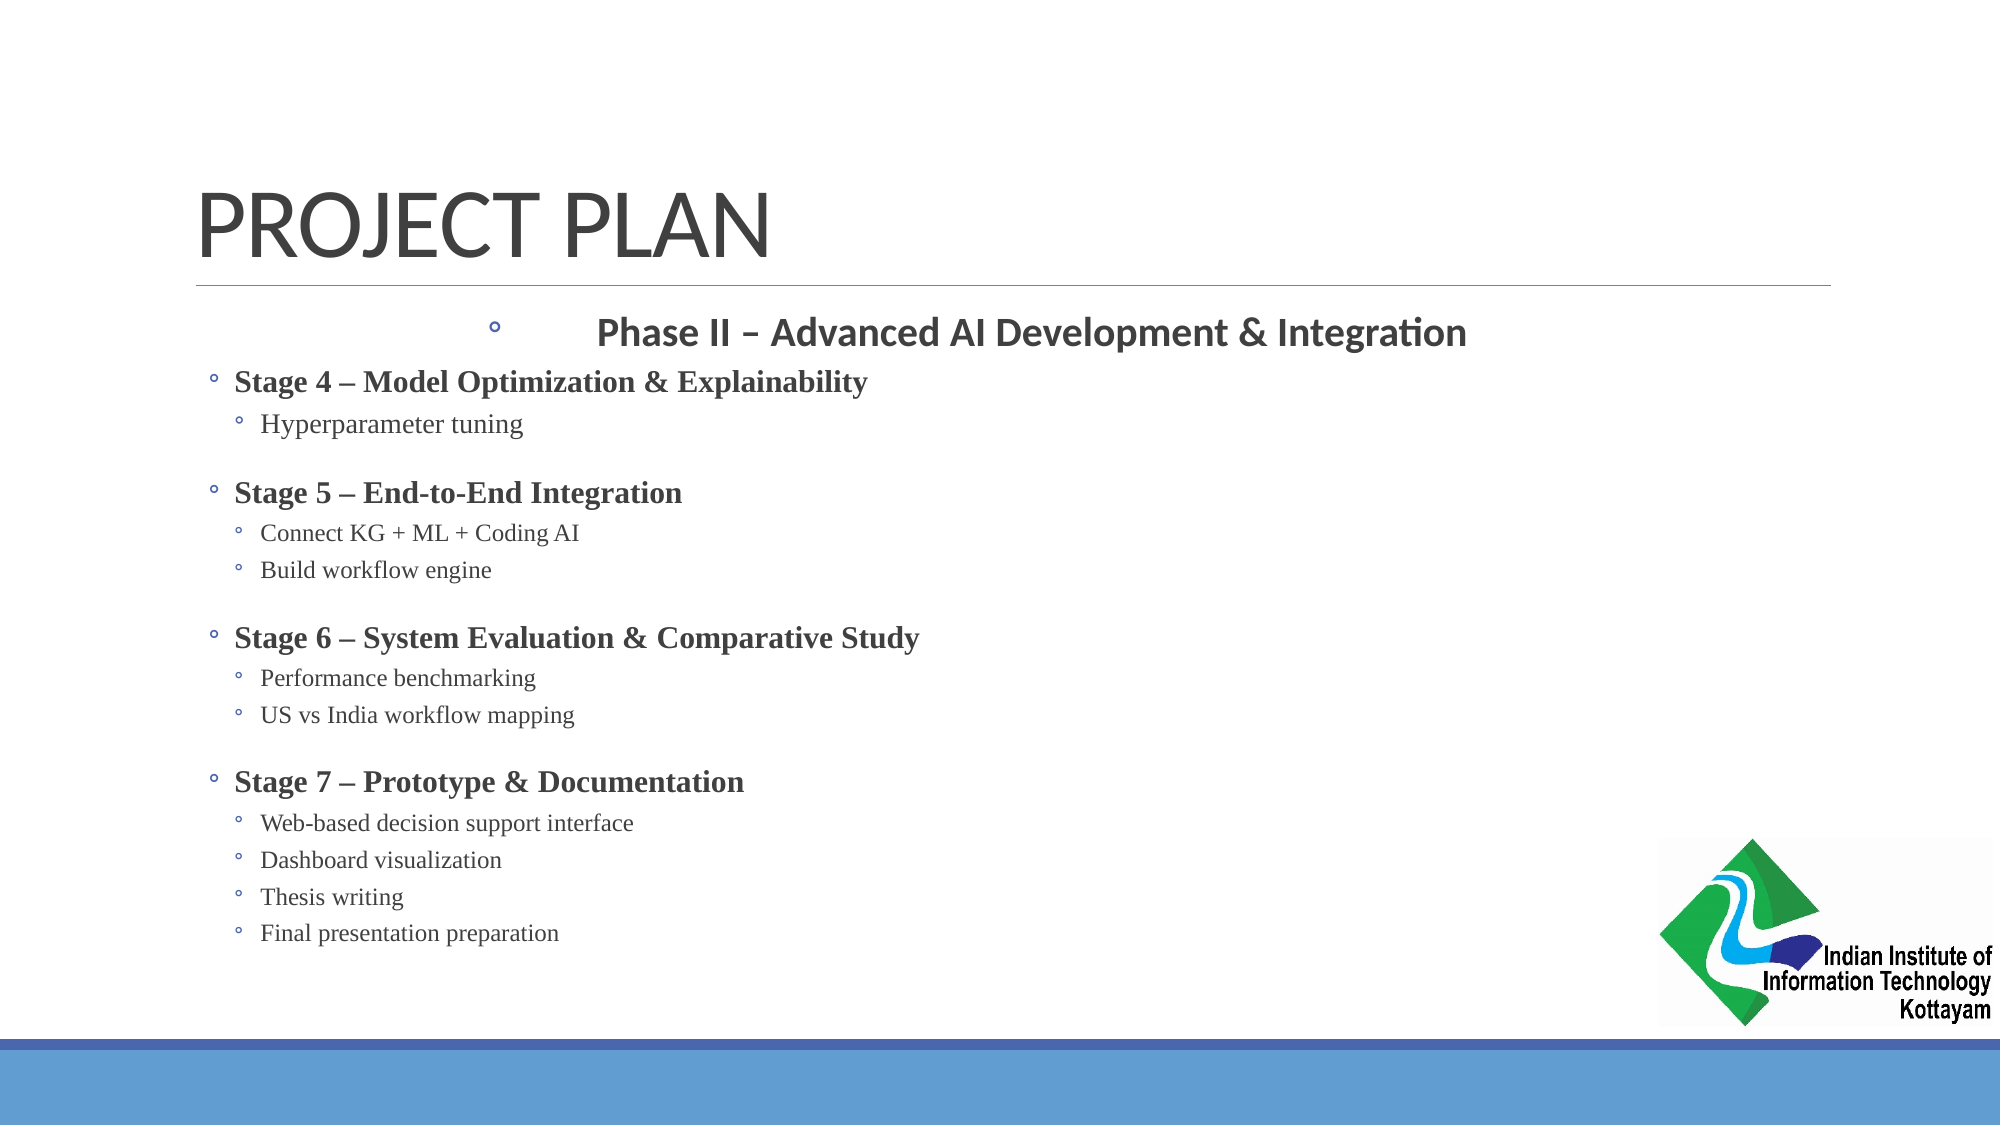

# PROJECT PLAN
Phase II – Advanced AI Development & Integration
Stage 4 – Model Optimization & Explainability
Hyperparameter tuning
Stage 5 – End-to-End Integration
Connect KG + ML + Coding AI
Build workflow engine
Stage 6 – System Evaluation & Comparative Study
Performance benchmarking
US vs India workflow mapping
Stage 7 – Prototype & Documentation
Web-based decision support interface
Dashboard visualization
Thesis writing
Final presentation preparation